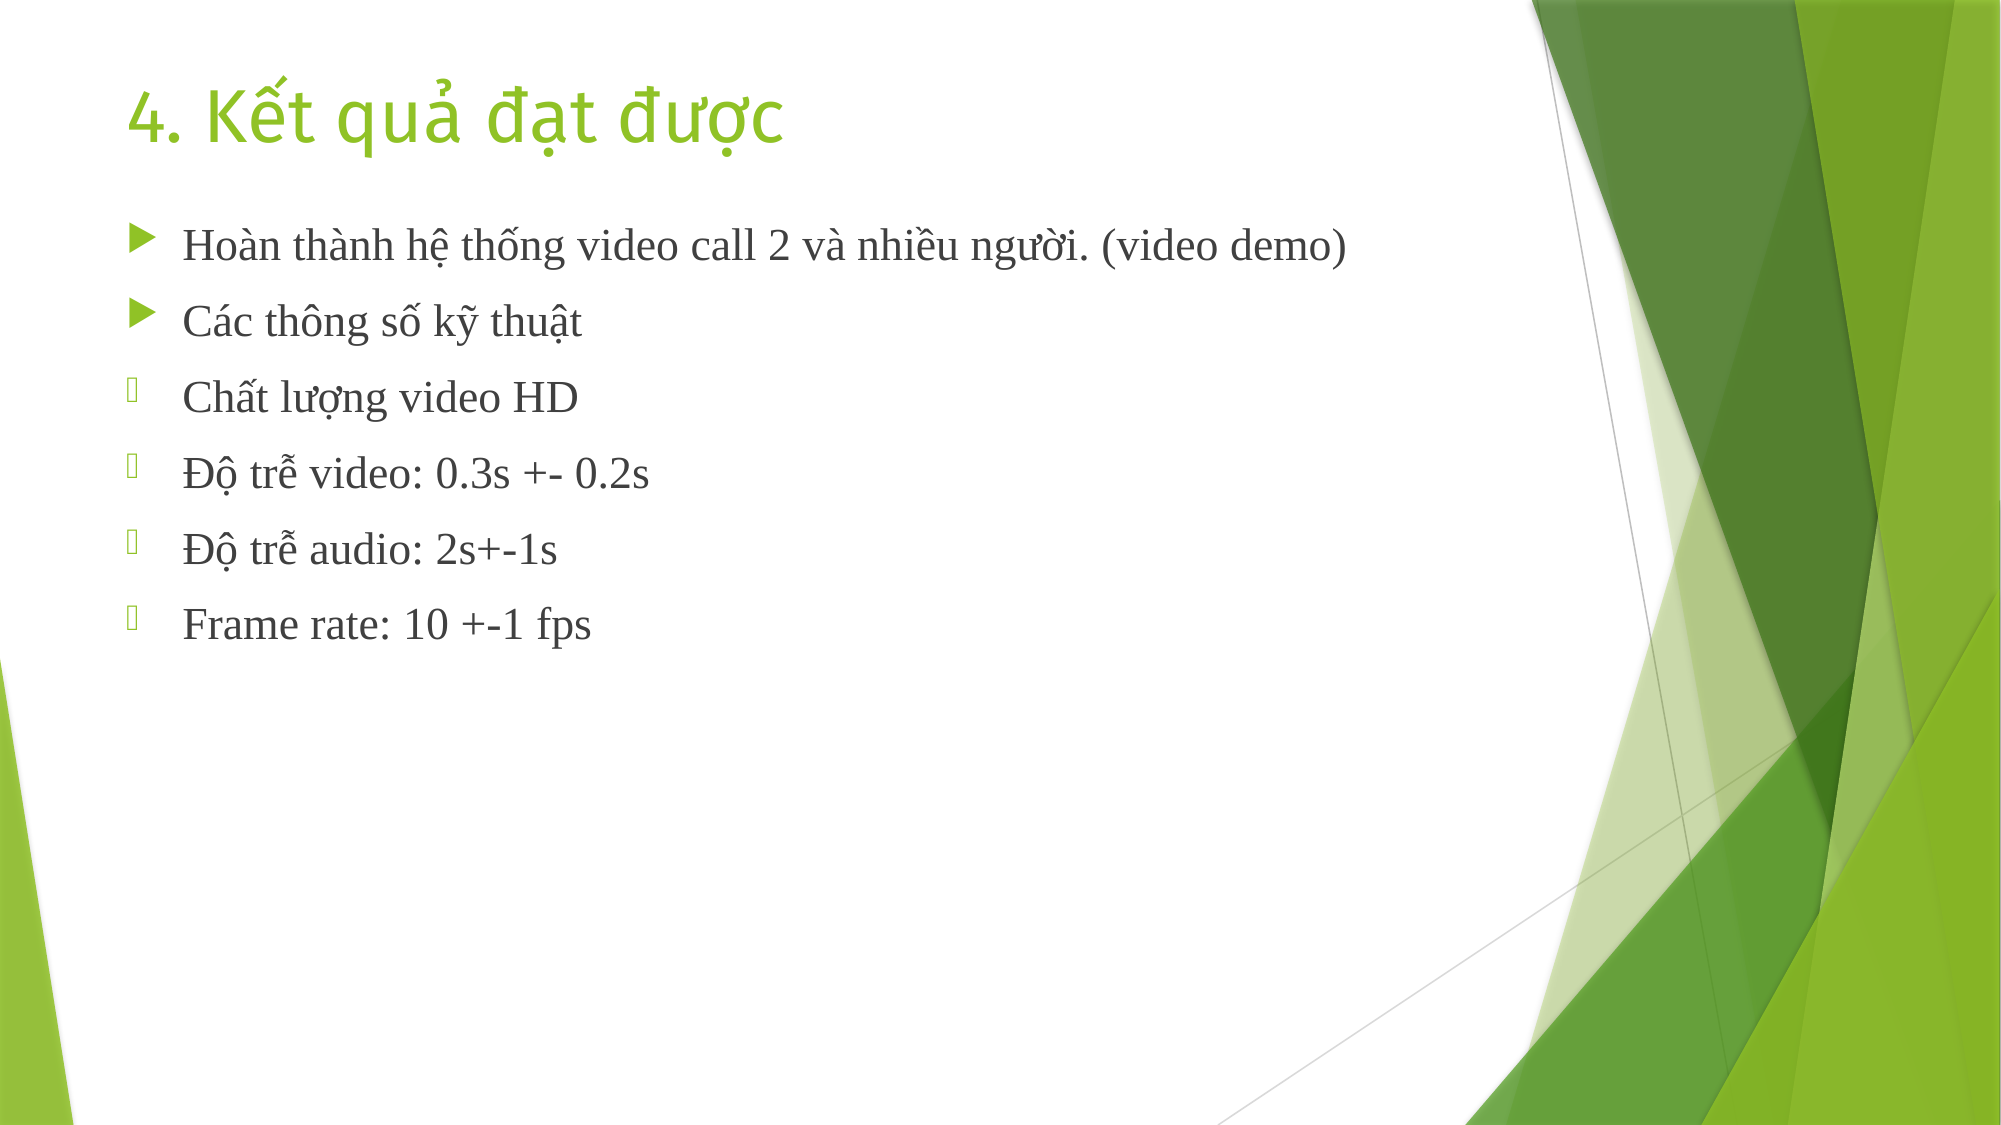

# 4. Kết quả đạt được
Hoàn thành hệ thống video call 2 và nhiều người. (video demo)
Các thông số kỹ thuật
Chất lượng video HD
Độ trễ video: 0.3s +- 0.2s
Độ trễ audio: 2s+-1s
Frame rate: 10 +-1 fps